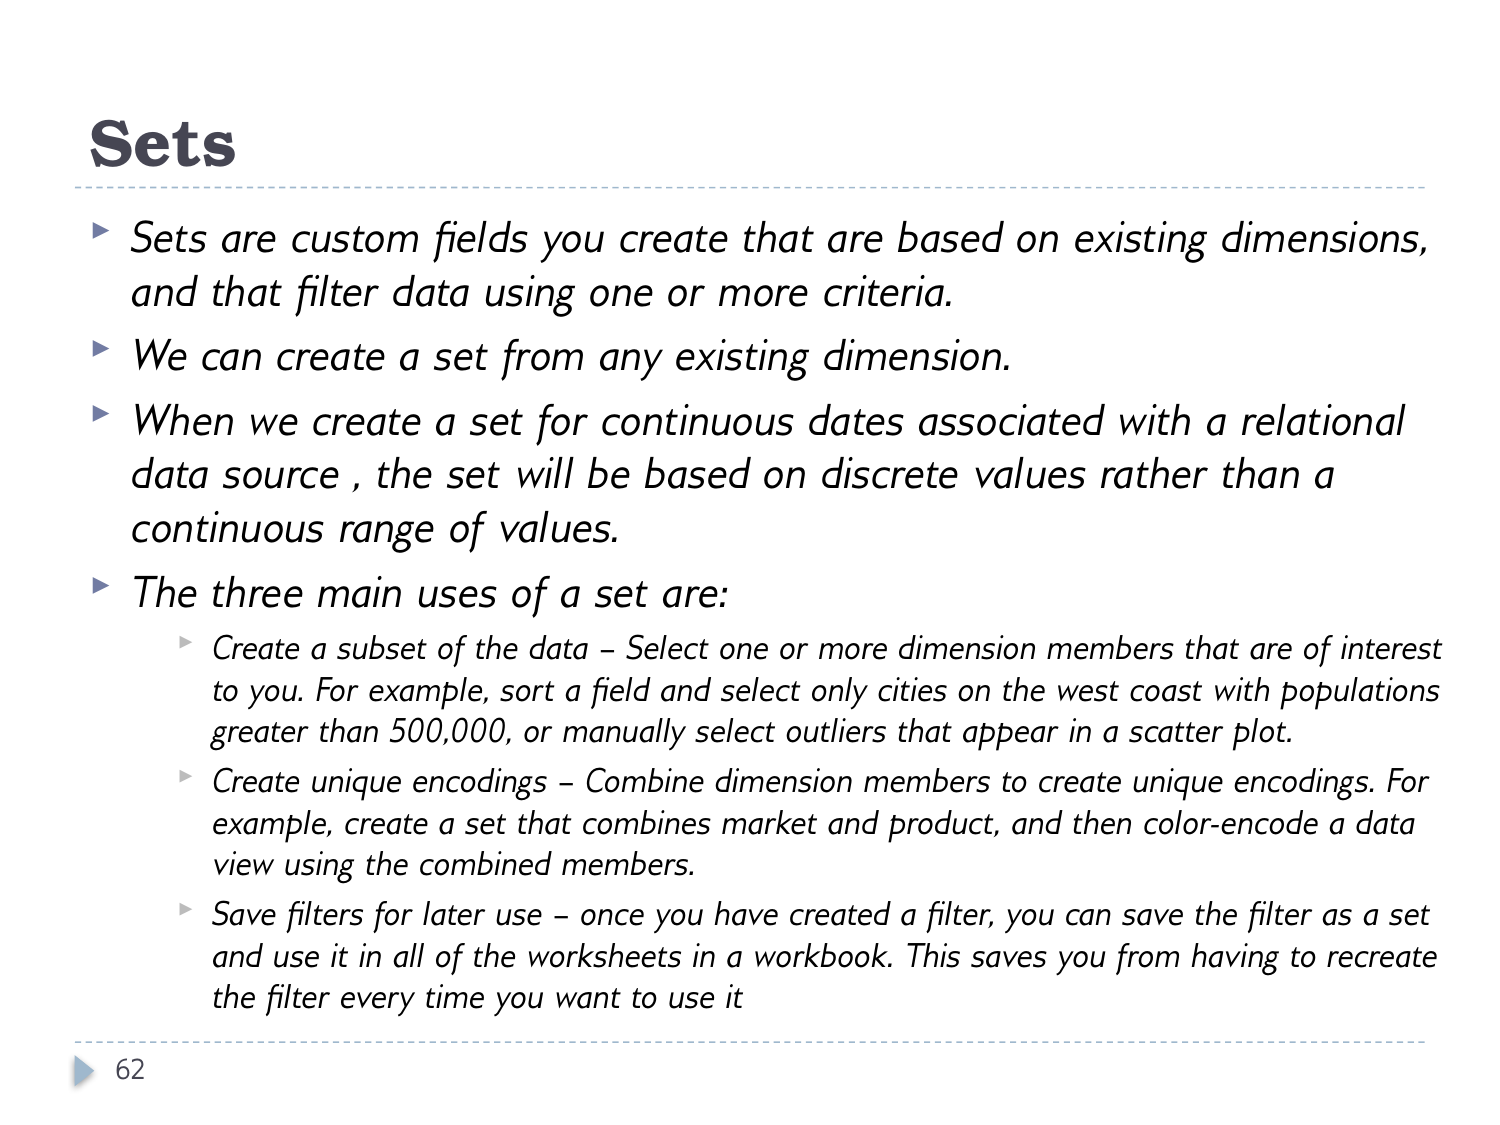

# Sets
Sets are custom fields you create that are based on existing dimensions, and that filter data using one or more criteria.
We can create a set from any existing dimension.
When we create a set for continuous dates associated with a relational data source , the set will be based on discrete values rather than a continuous range of values.
The three main uses of a set are:
Create a subset of the data – Select one or more dimension members that are of interest to you. For example, sort a field and select only cities on the west coast with populations greater than 500,000, or manually select outliers that appear in a scatter plot.
Create unique encodings – Combine dimension members to create unique encodings. For example, create a set that combines market and product, and then color-encode a data view using the combined members.
Save filters for later use – once you have created a filter, you can save the filter as a set and use it in all of the worksheets in a workbook. This saves you from having to recreate the filter every time you want to use it
62